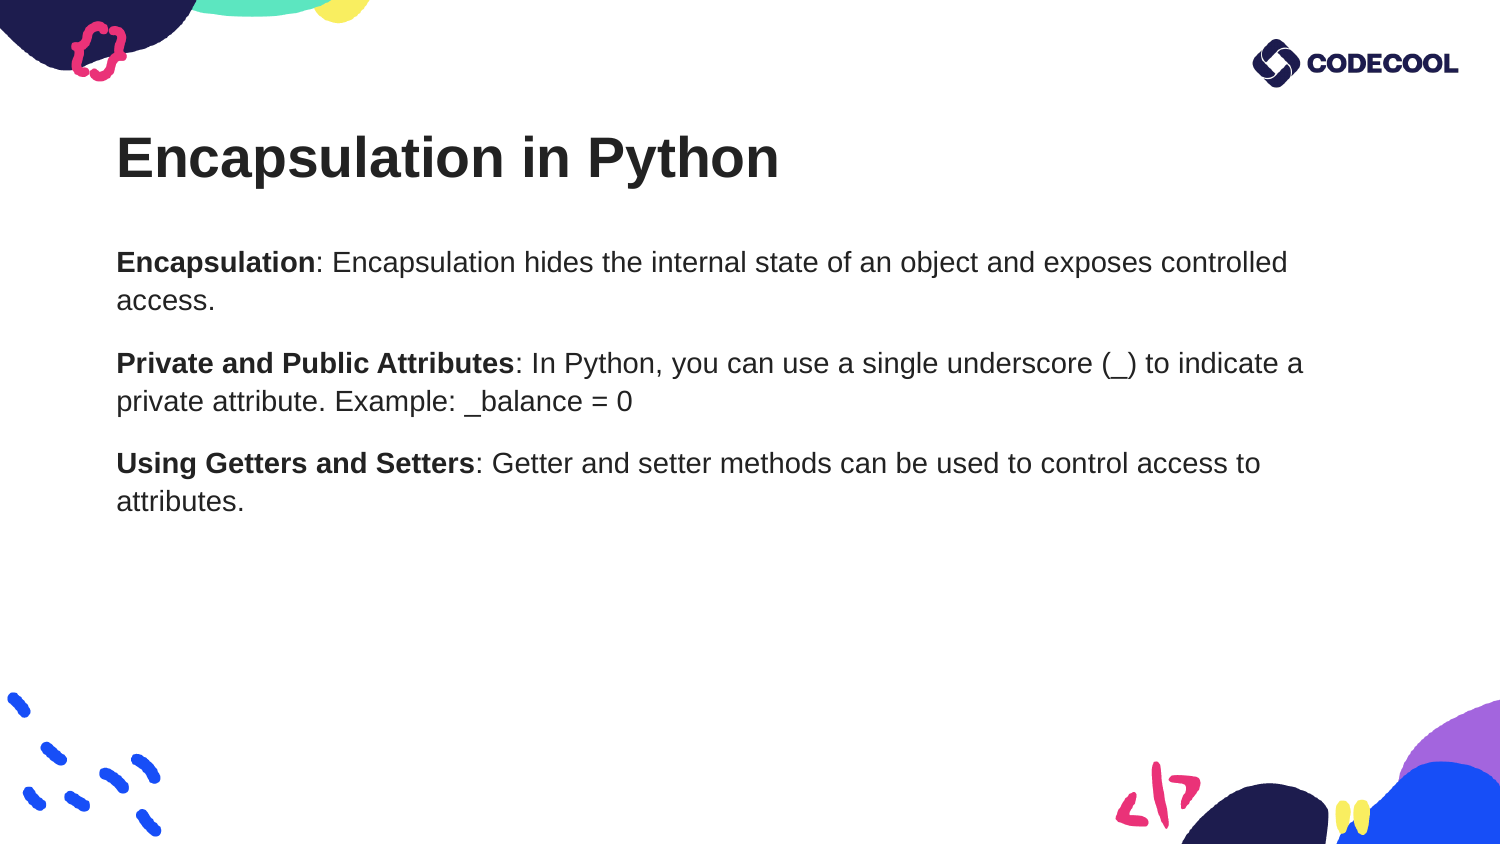

# Encapsulation in Python
Encapsulation: Encapsulation hides the internal state of an object and exposes controlled access.
Private and Public Attributes: In Python, you can use a single underscore (_) to indicate a private attribute. Example: _balance = 0
Using Getters and Setters: Getter and setter methods can be used to control access to attributes.